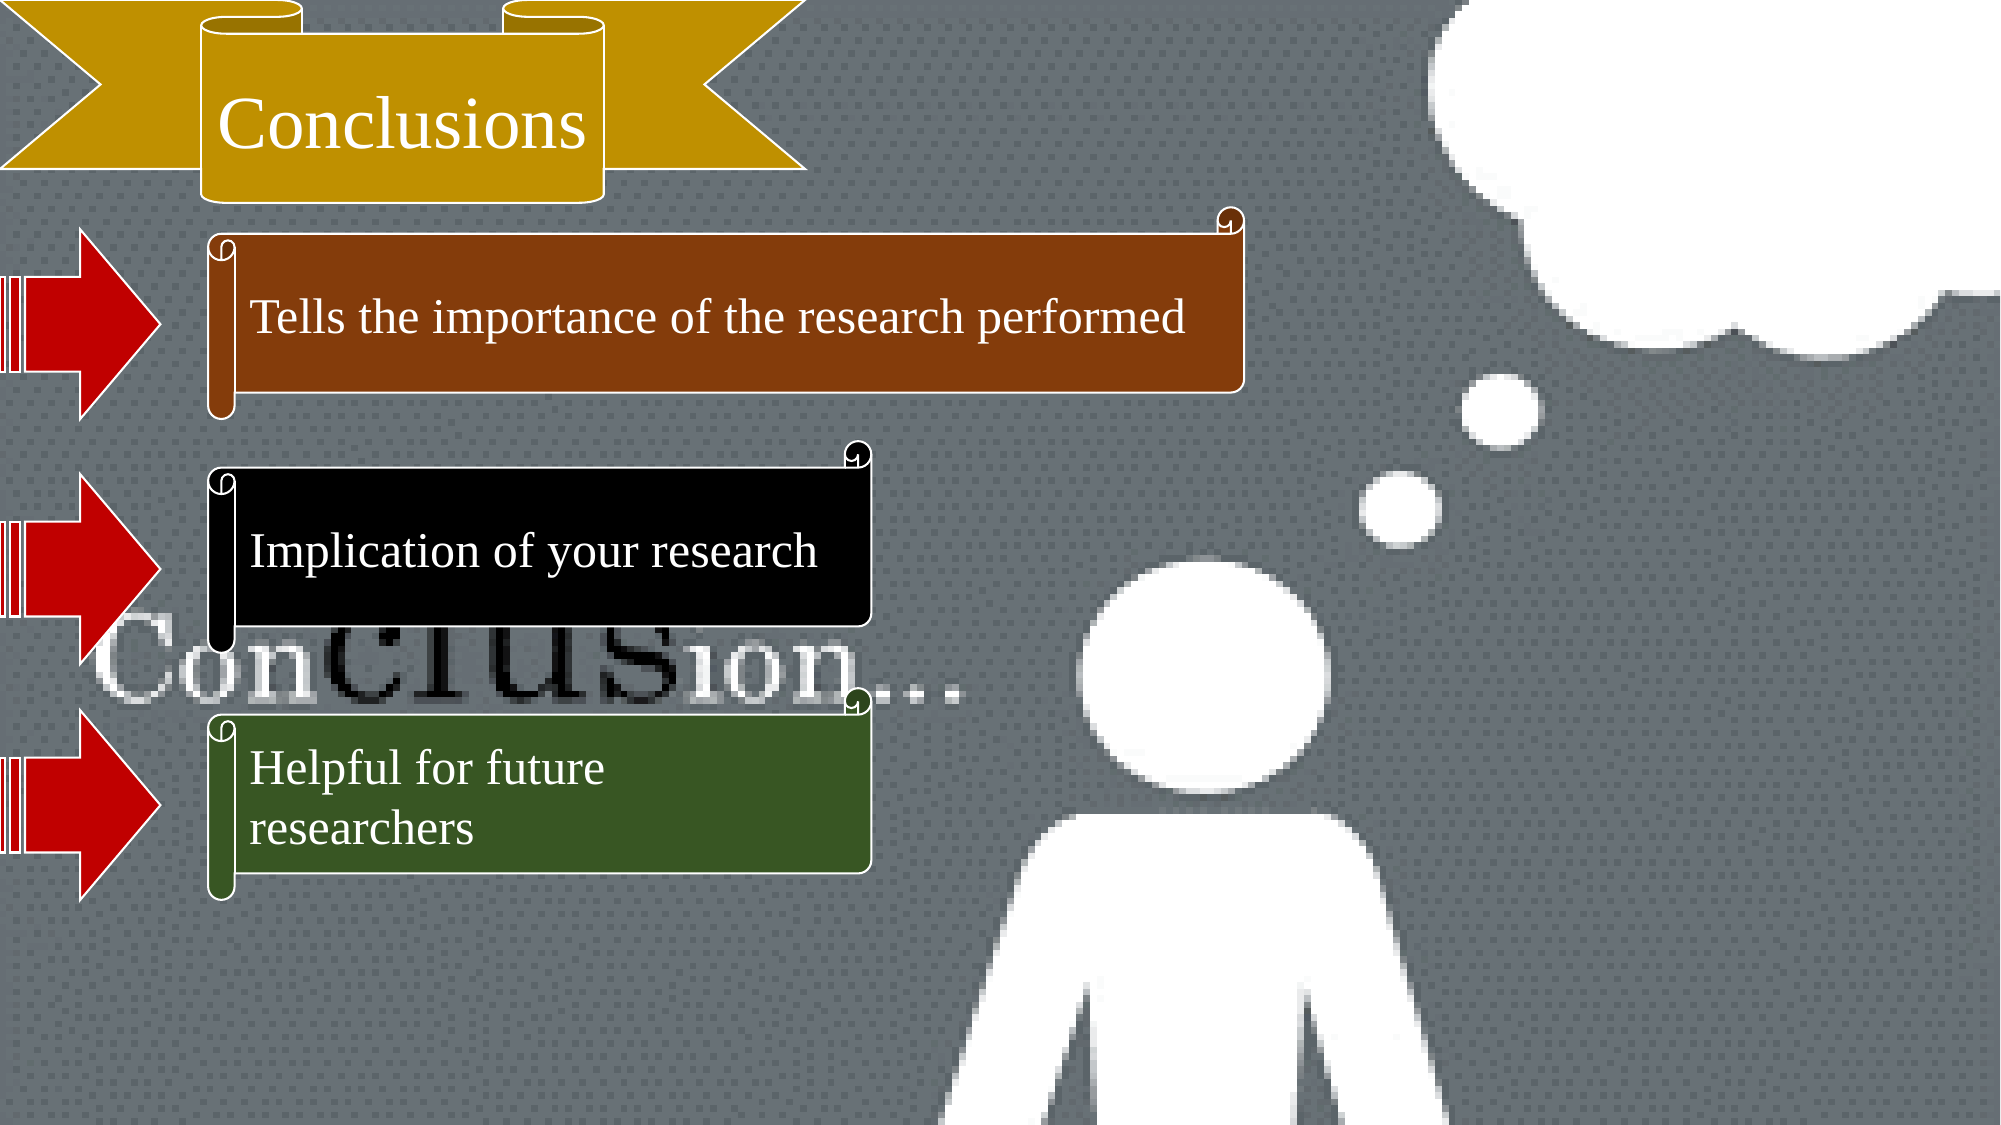

Conclusions
Tells the importance of the research performed

Implication of your research

Helpful for future researchers